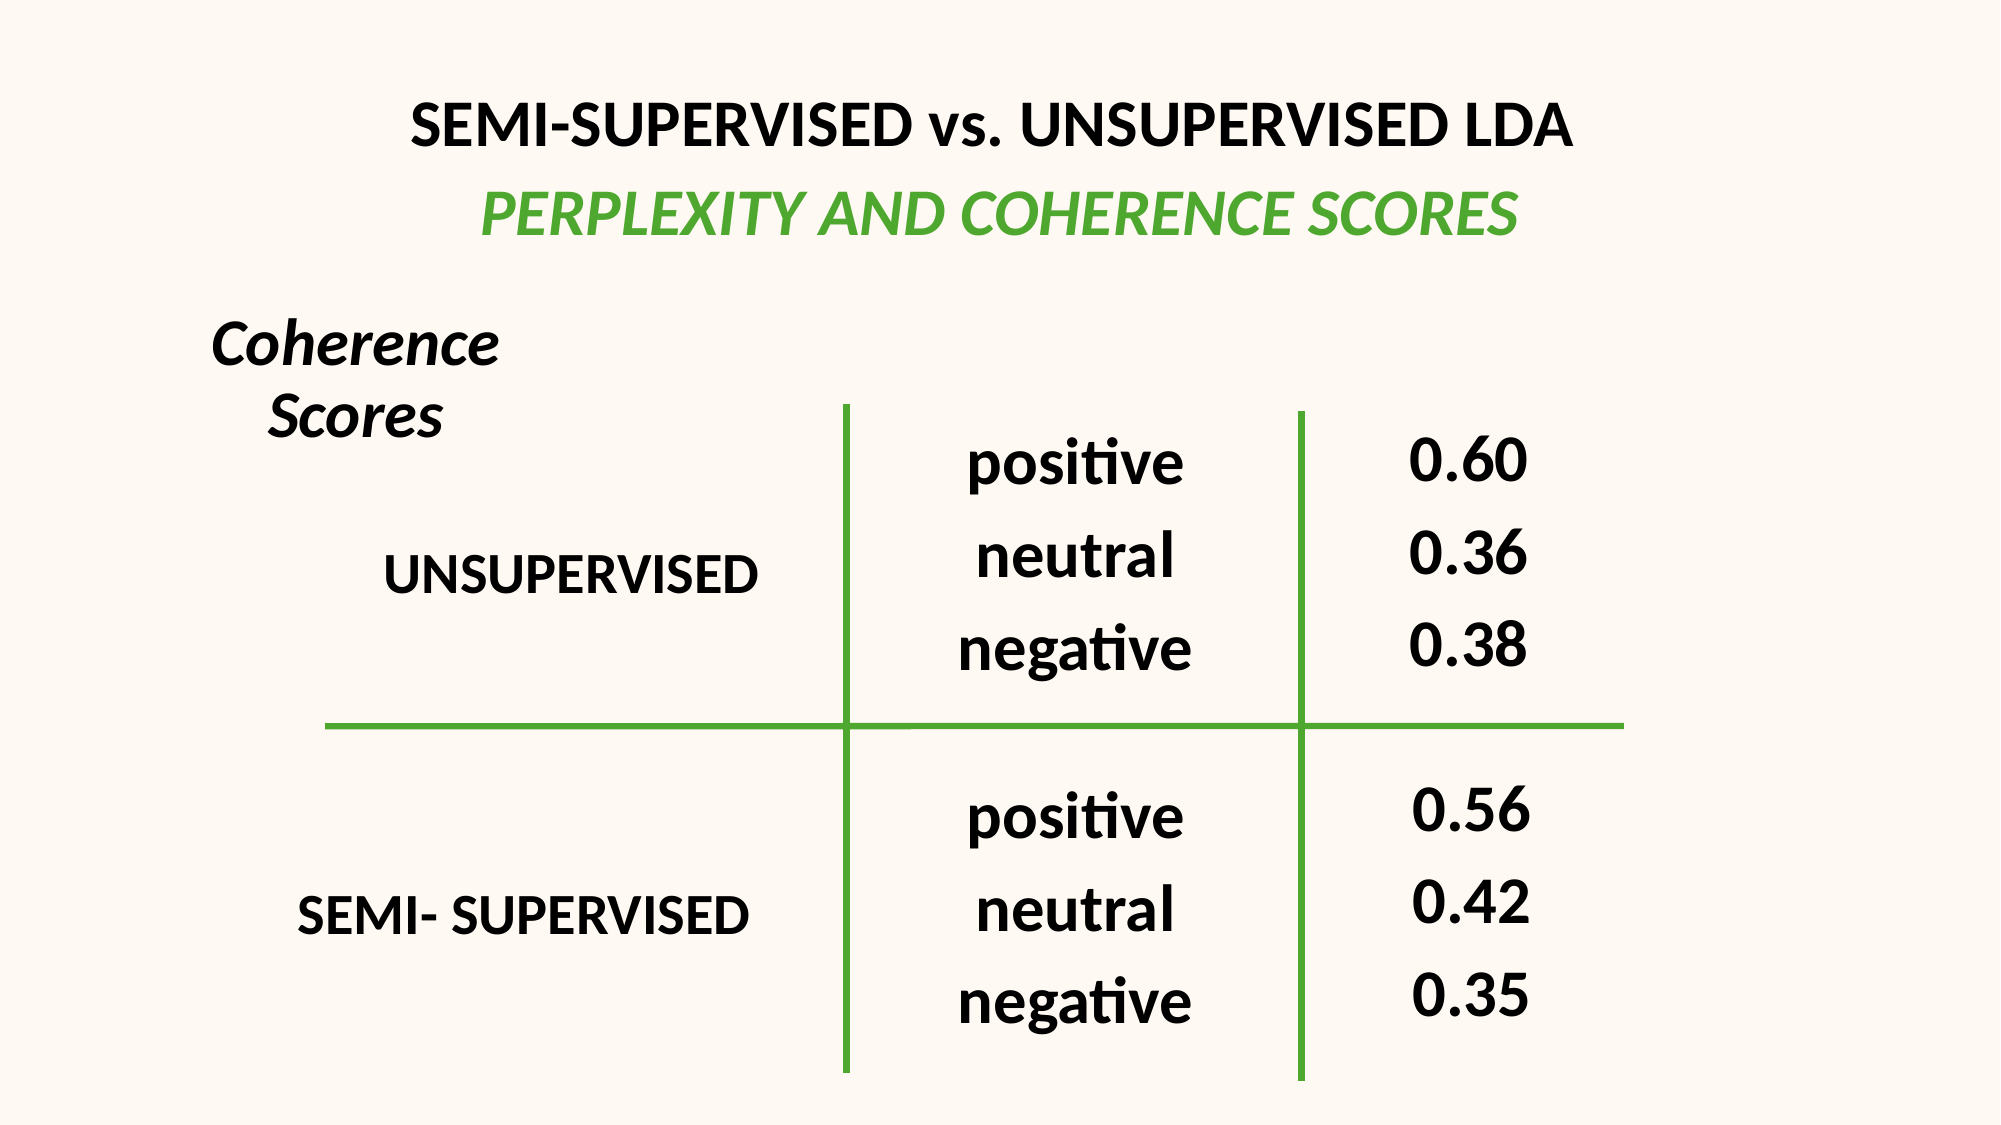

SEMI-SUPERVISED vs. UNSUPERVISED LDA
PERPLEXITY AND COHERENCE SCORES
Coherence Scores
0.60
0.36
0.38
positive
neutral
negative
UNSUPERVISED
positive
neutral
negative
0.56
0.42
0.35
SEMI- SUPERVISED